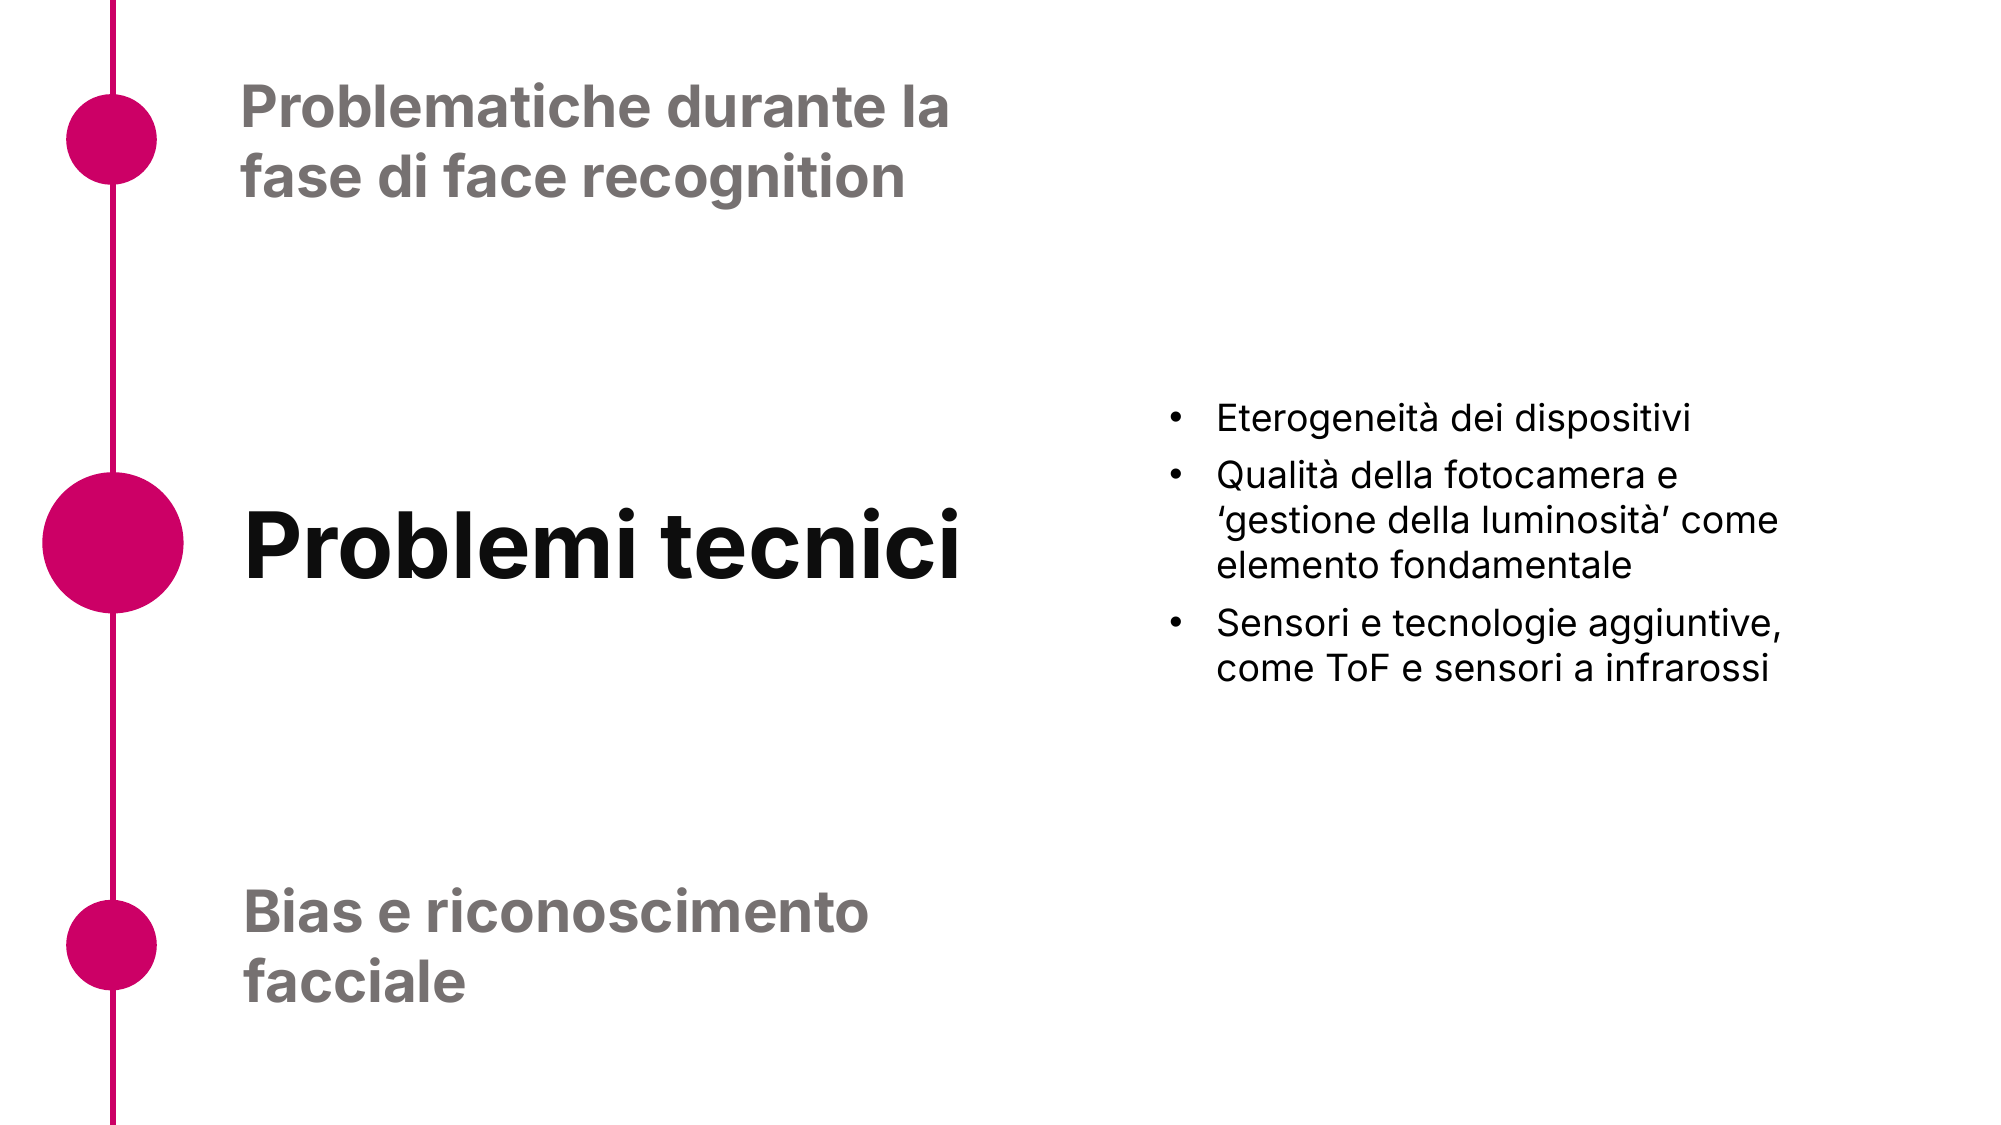

Problematiche durante la fase di face recognition

Eterogeneità dei dispositivi
Qualità della fotocamera e ‘gestione della luminosità’ come elemento fondamentale
Sensori e tecnologie aggiuntive, come ToF e sensori a infrarossi

Problemi tecnici
Bias e riconoscimento facciale